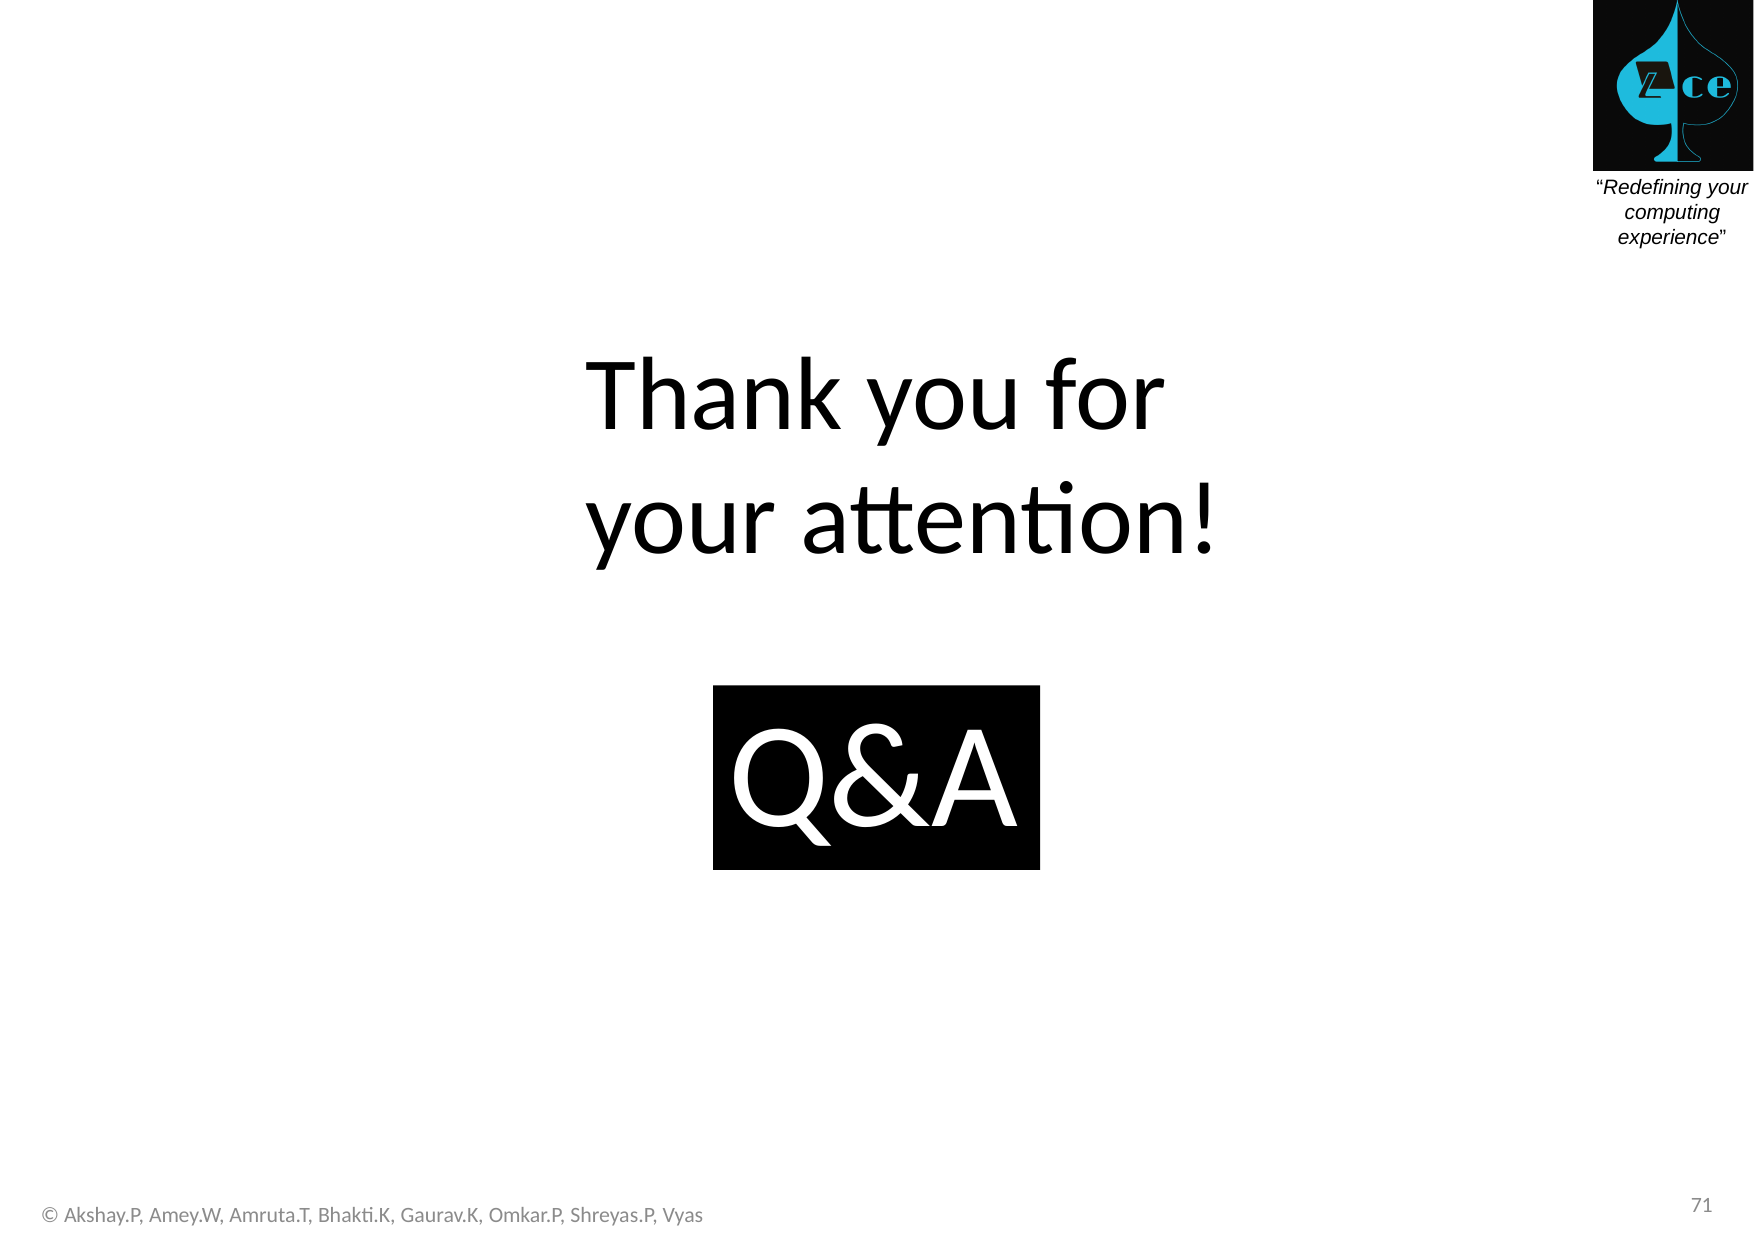

Thank you for your attention!
# Q&A
71
© Akshay.P, Amey.W, Amruta.T, Bhakti.K, Gaurav.K, Omkar.P, Shreyas.P, Vyas